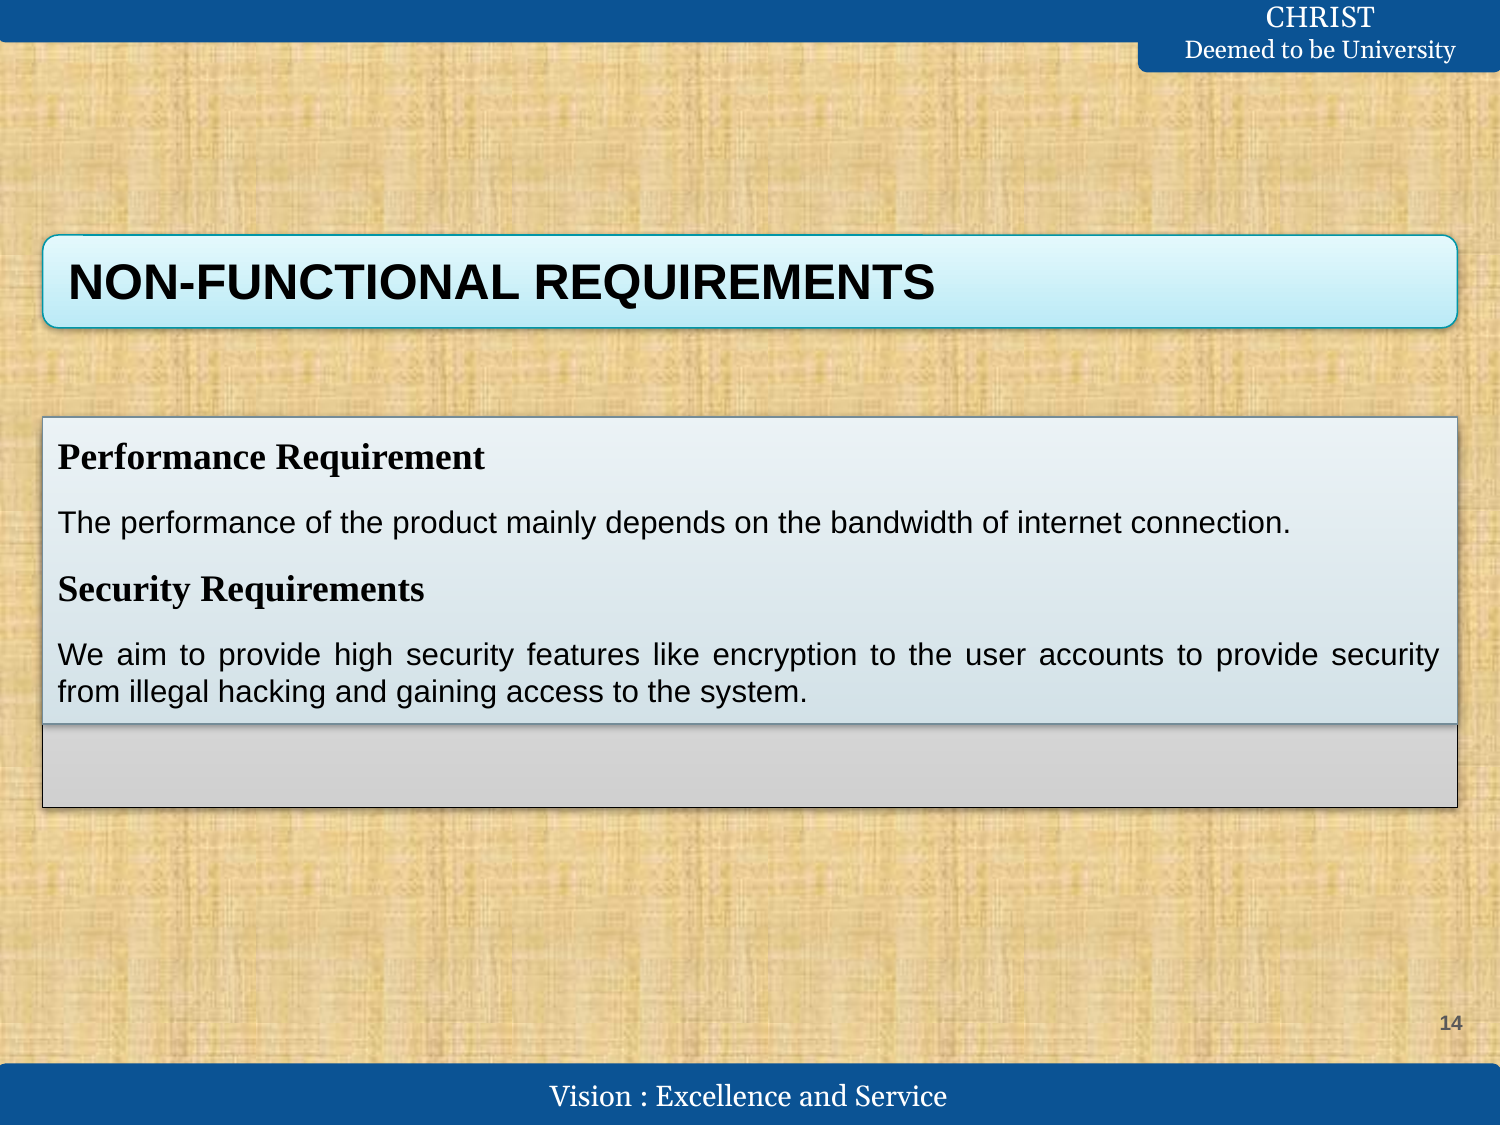

NON-FUNCTIONAL REQUIREMENTS

Performance Requirement
The performance of the product mainly depends on the bandwidth of internet connection.
Security Requirements
We aim to provide high security features like encryption to the user accounts to provide security from illegal hacking and gaining access to the system.

14